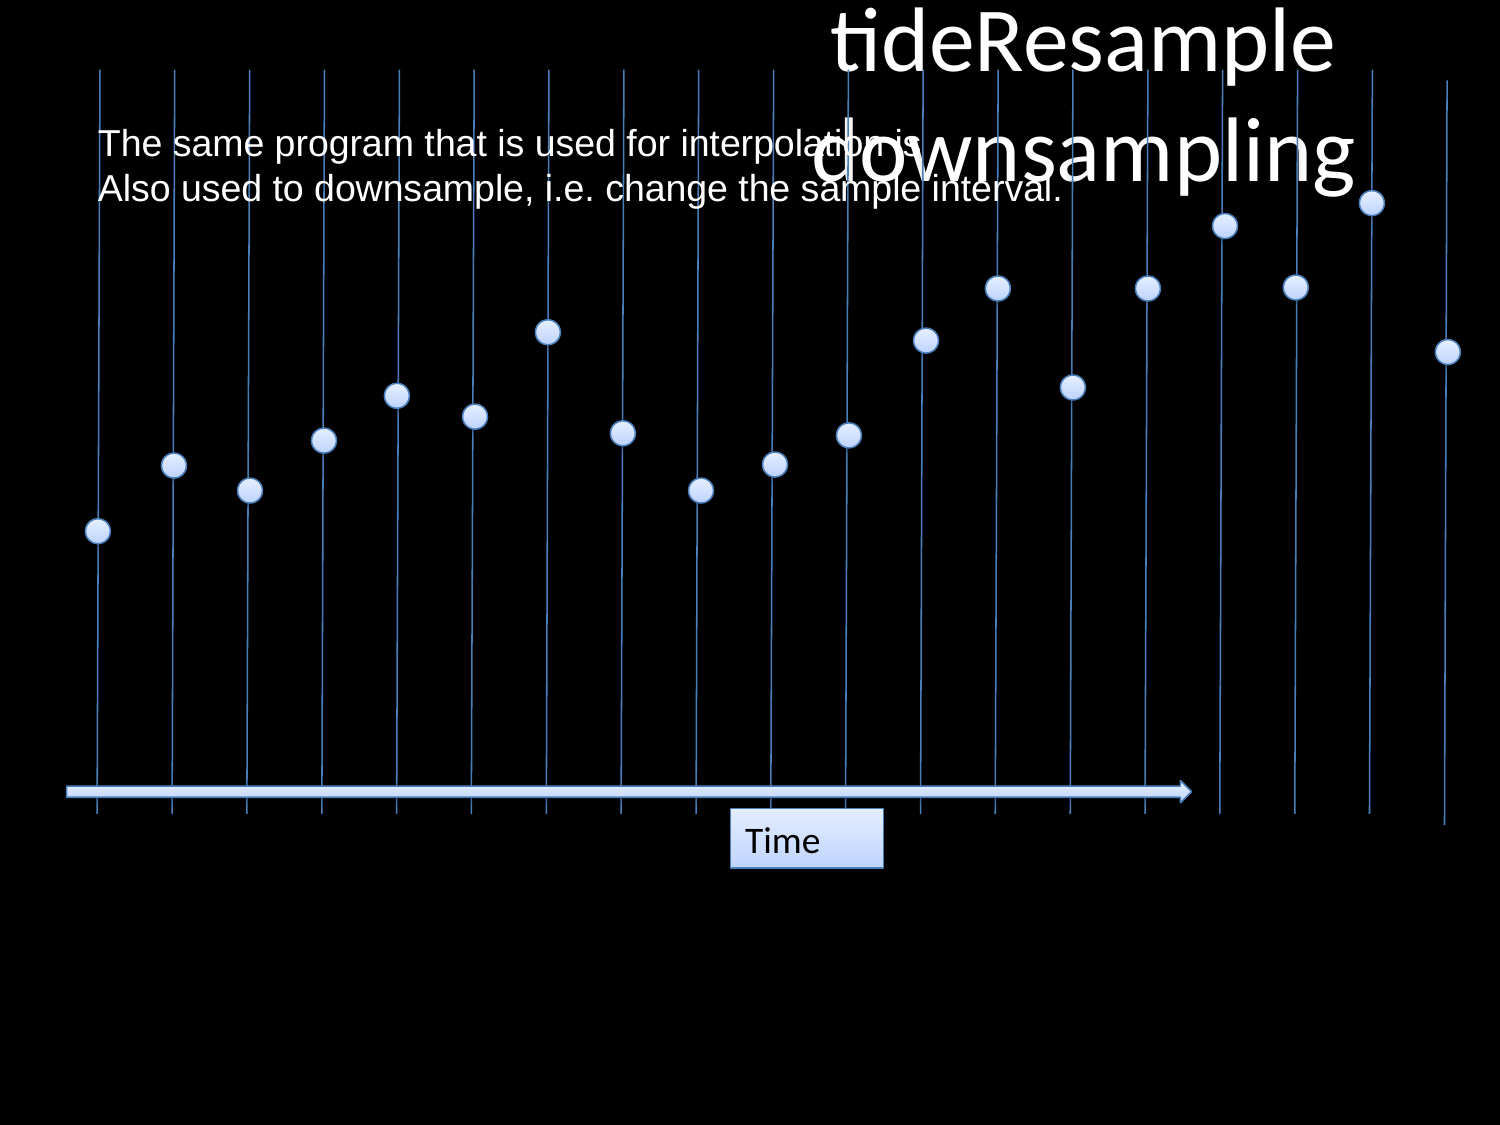

# tideResample downsampling
The same program that is used for interpolation is
Also used to downsample, i.e. change the sample interval.

Time